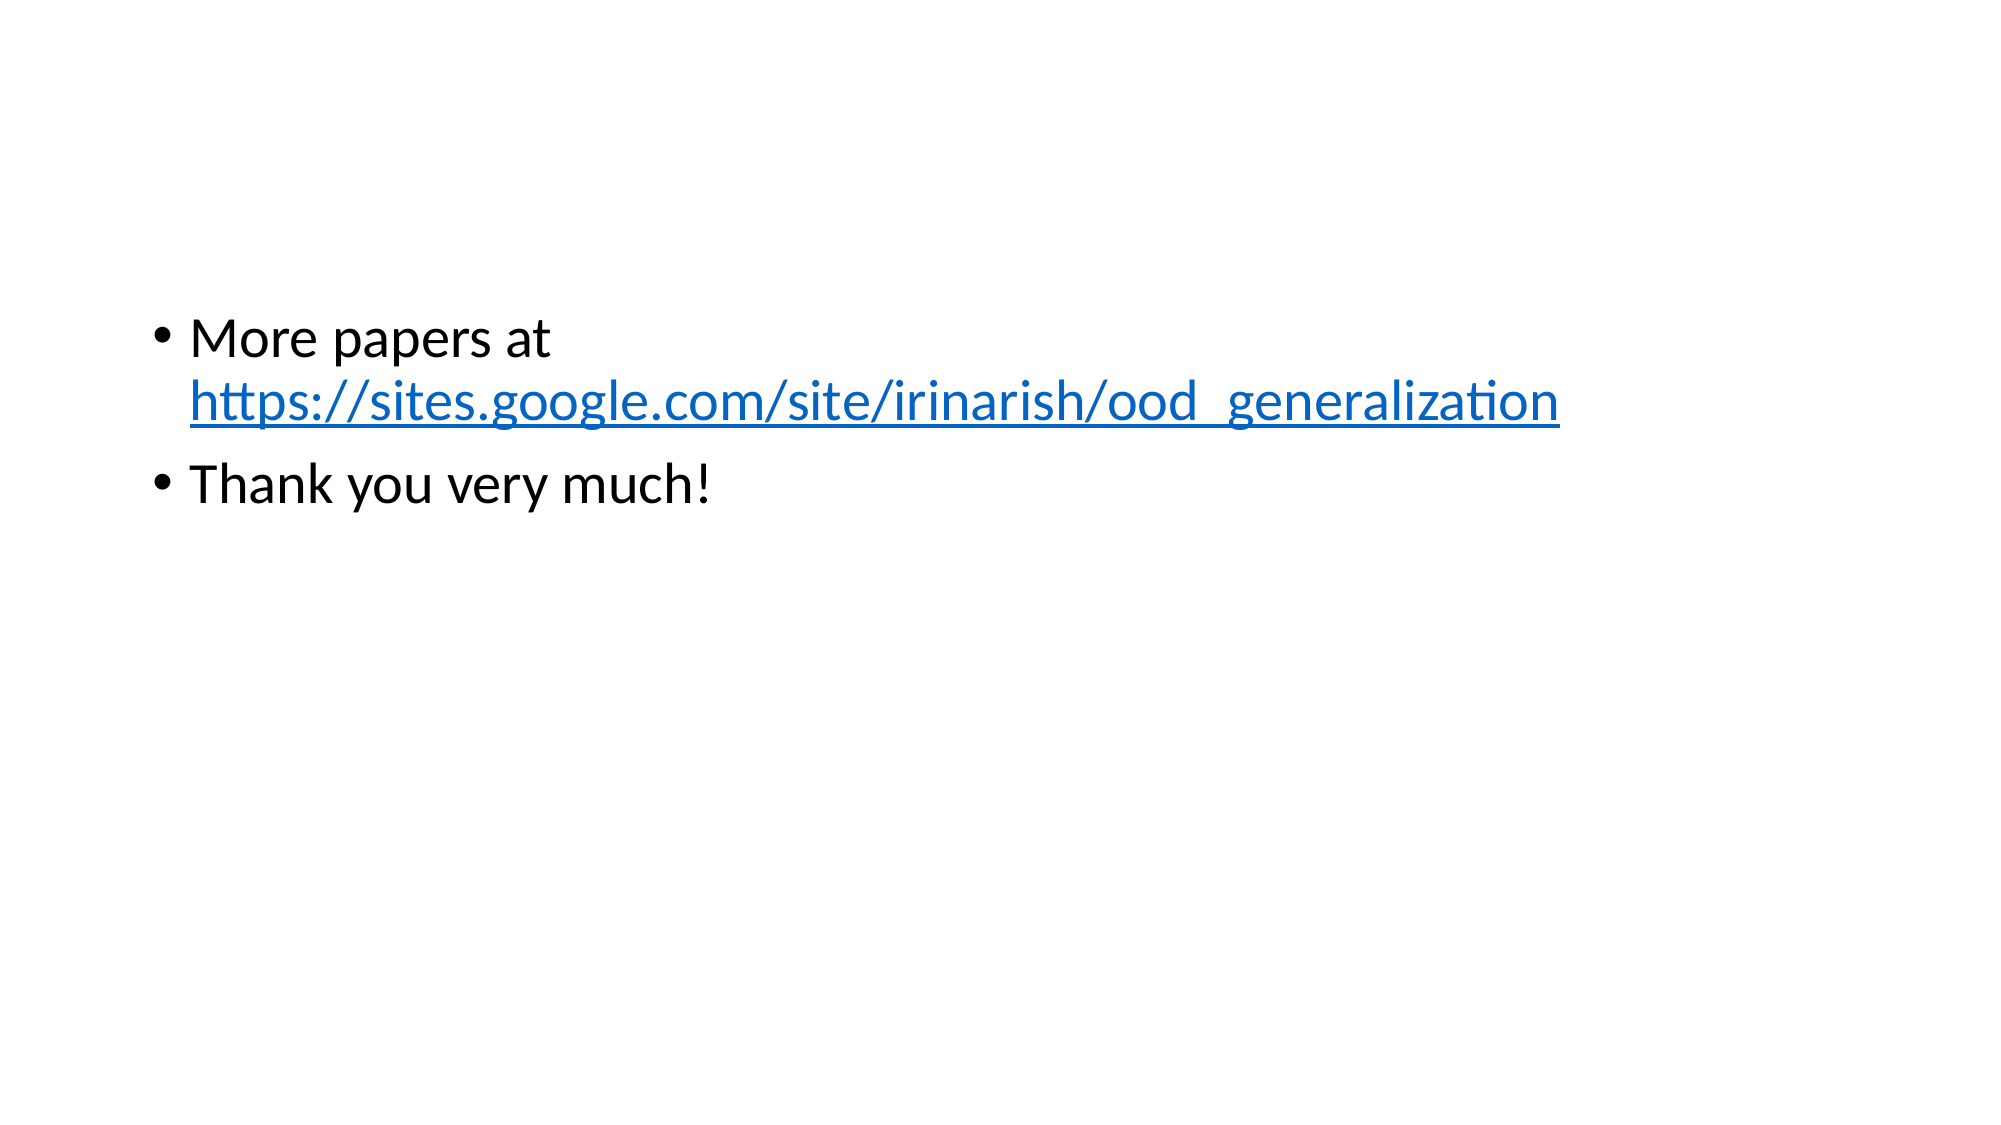

#
More papers at https://sites.google.com/site/irinarish/ood_generalization
Thank you very much!